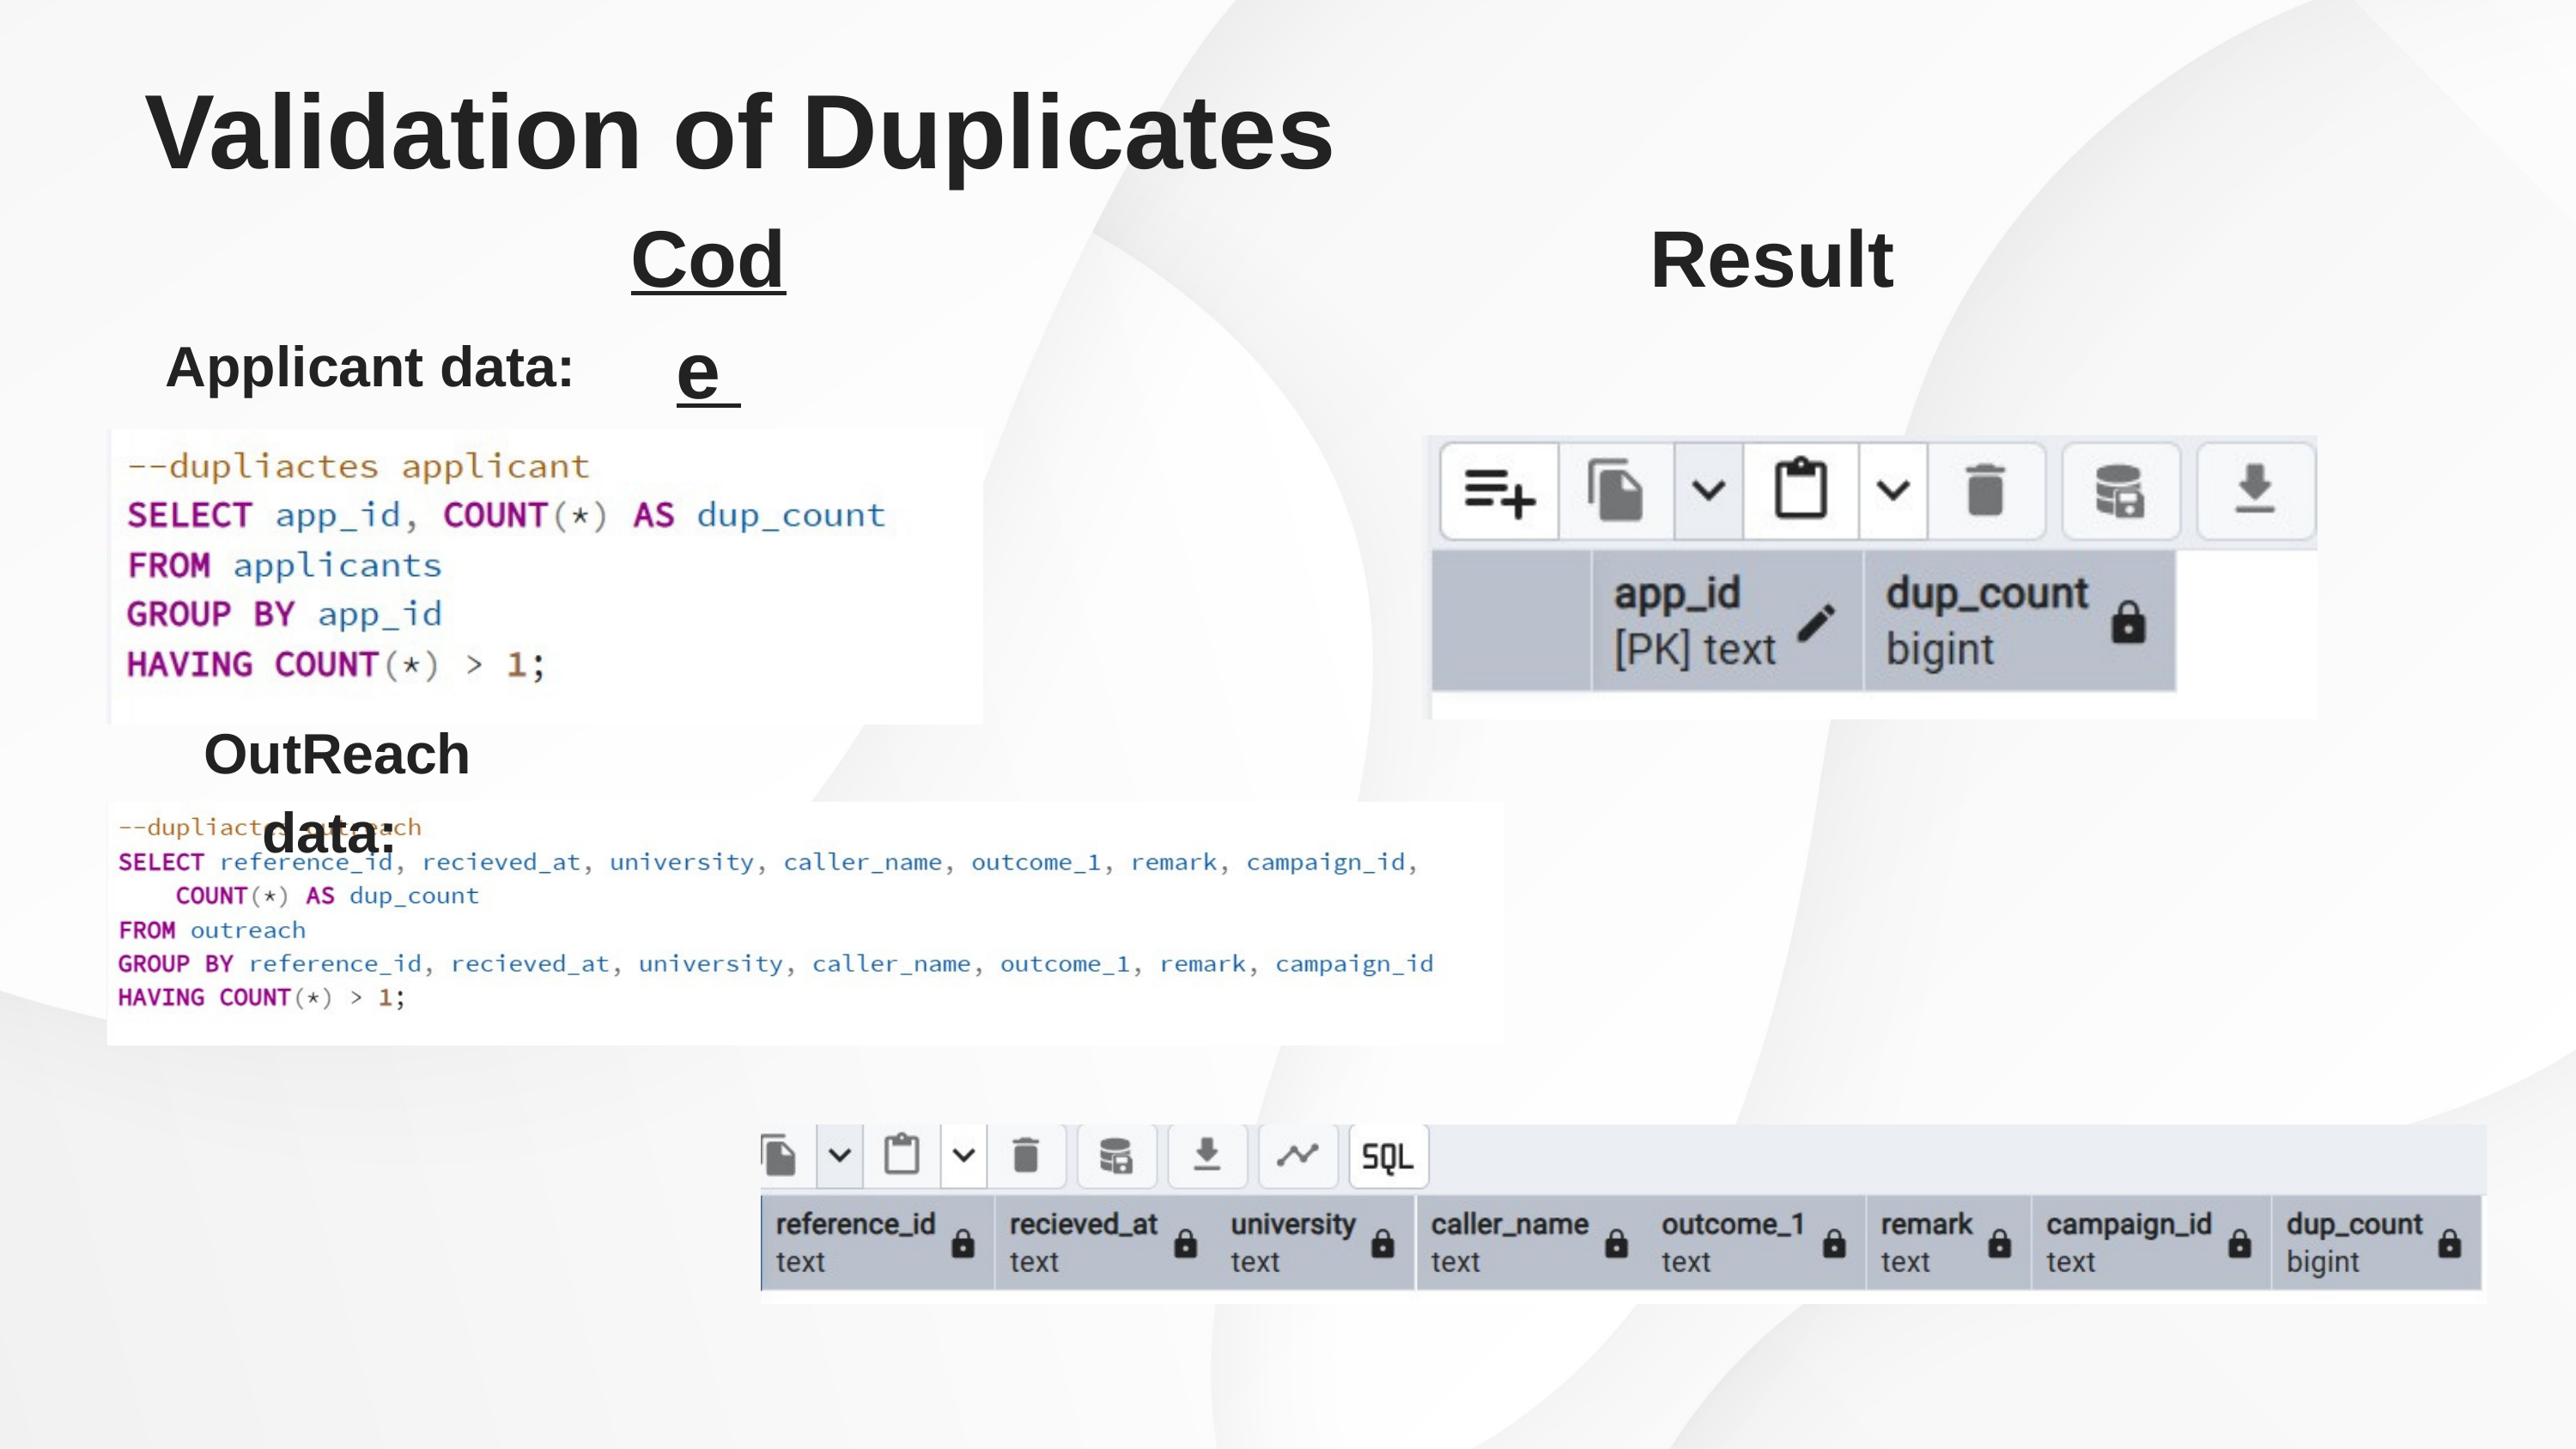

Validation of Duplicates
Code
Result
Applicant data:

OutReach data: